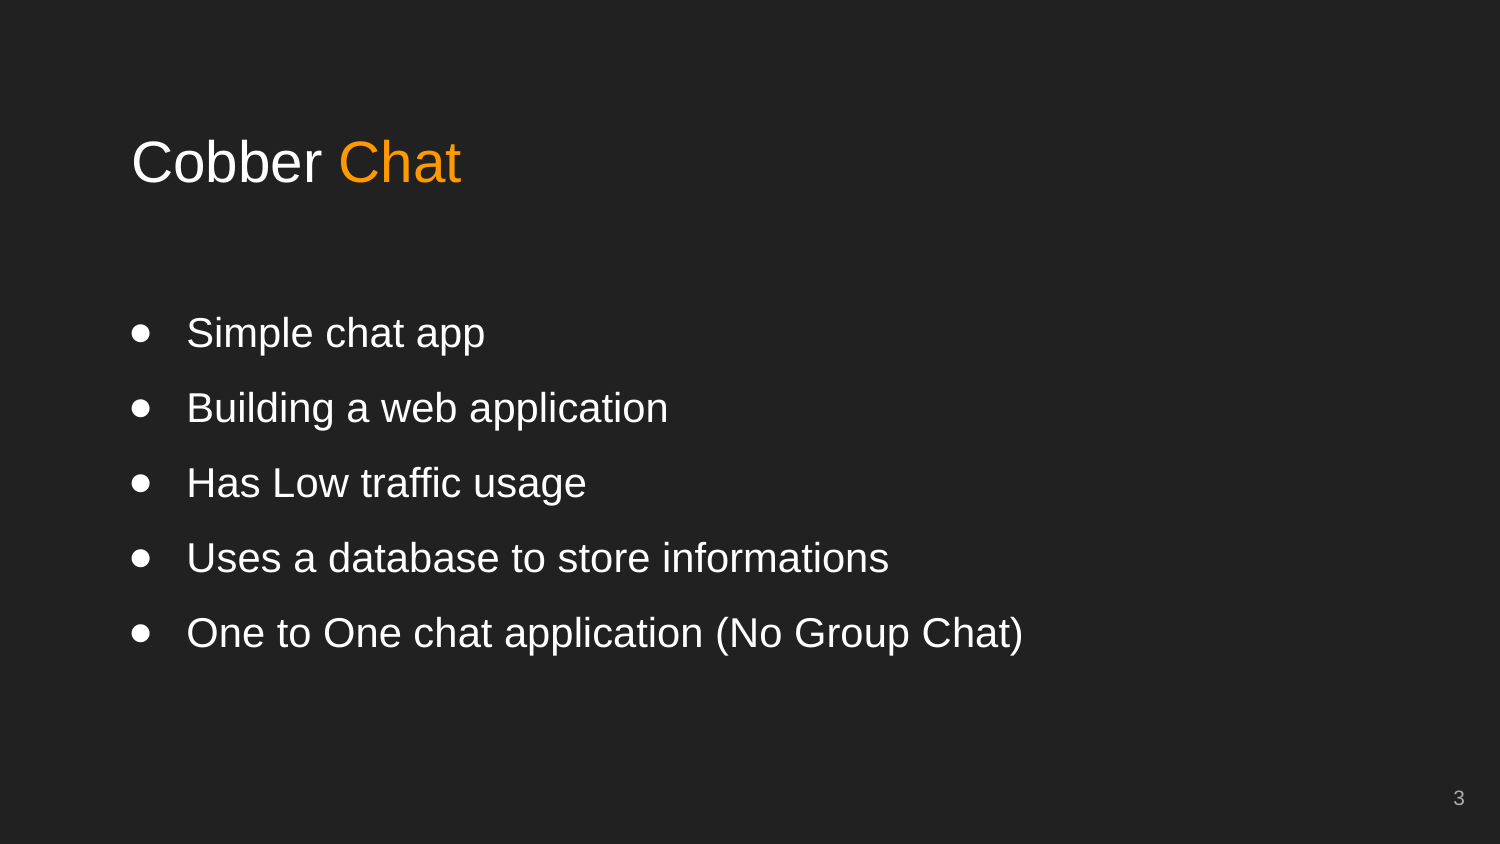

# Cobber Chat
Simple chat app
Building a web application
Has Low traffic usage
Uses a database to store informations
One to One chat application (No Group Chat)

3